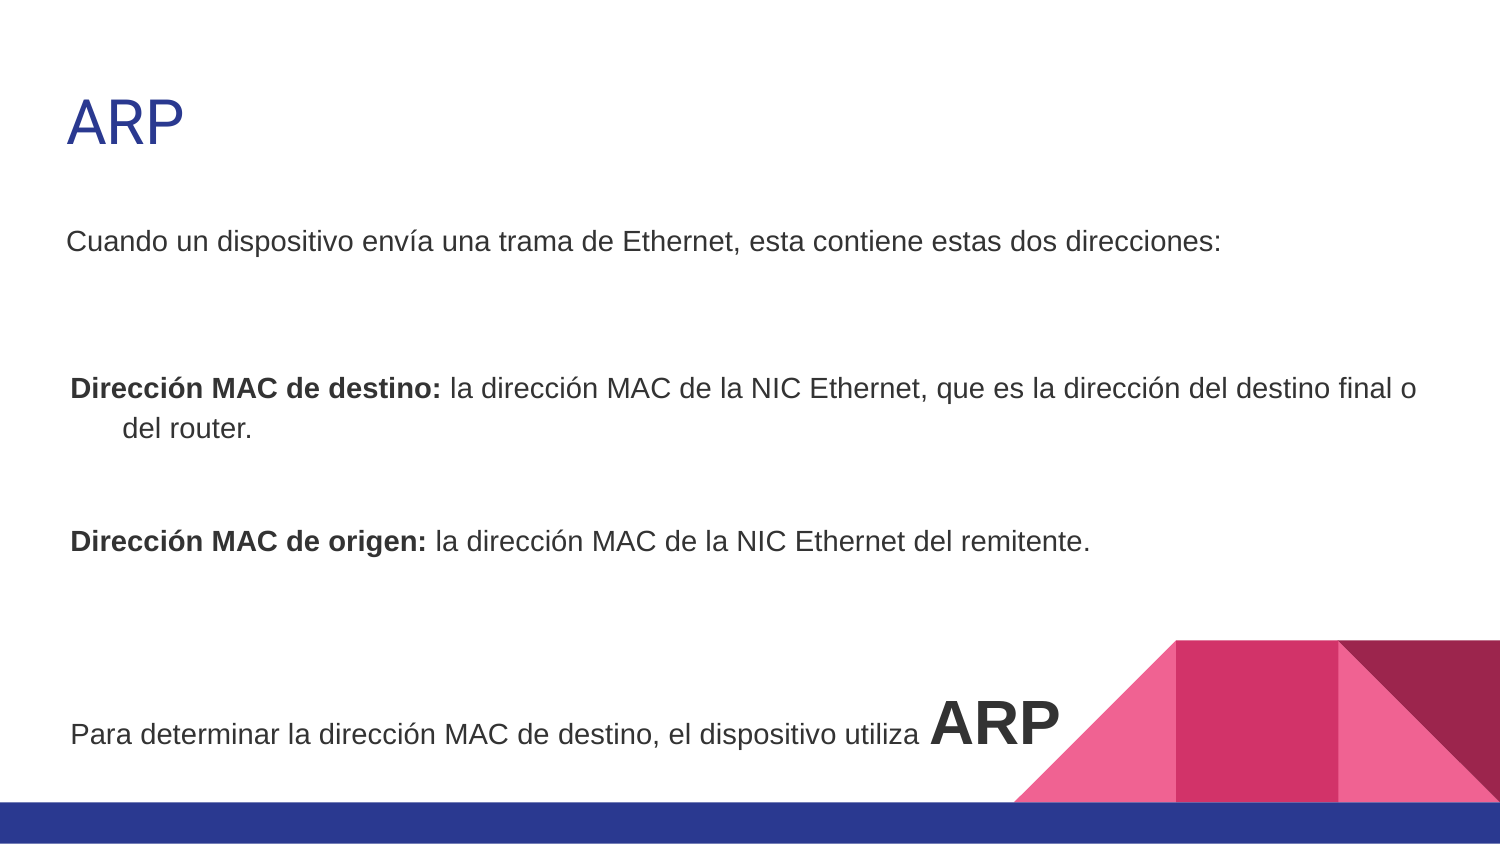

# ARP
Cuando un dispositivo envía una trama de Ethernet, esta contiene estas dos direcciones:

Dirección MAC de destino: la dirección MAC de la NIC Ethernet, que es la dirección del destino final o del router.

Dirección MAC de origen: la dirección MAC de la NIC Ethernet del remitente.

Para determinar la dirección MAC de destino, el dispositivo utiliza ARP